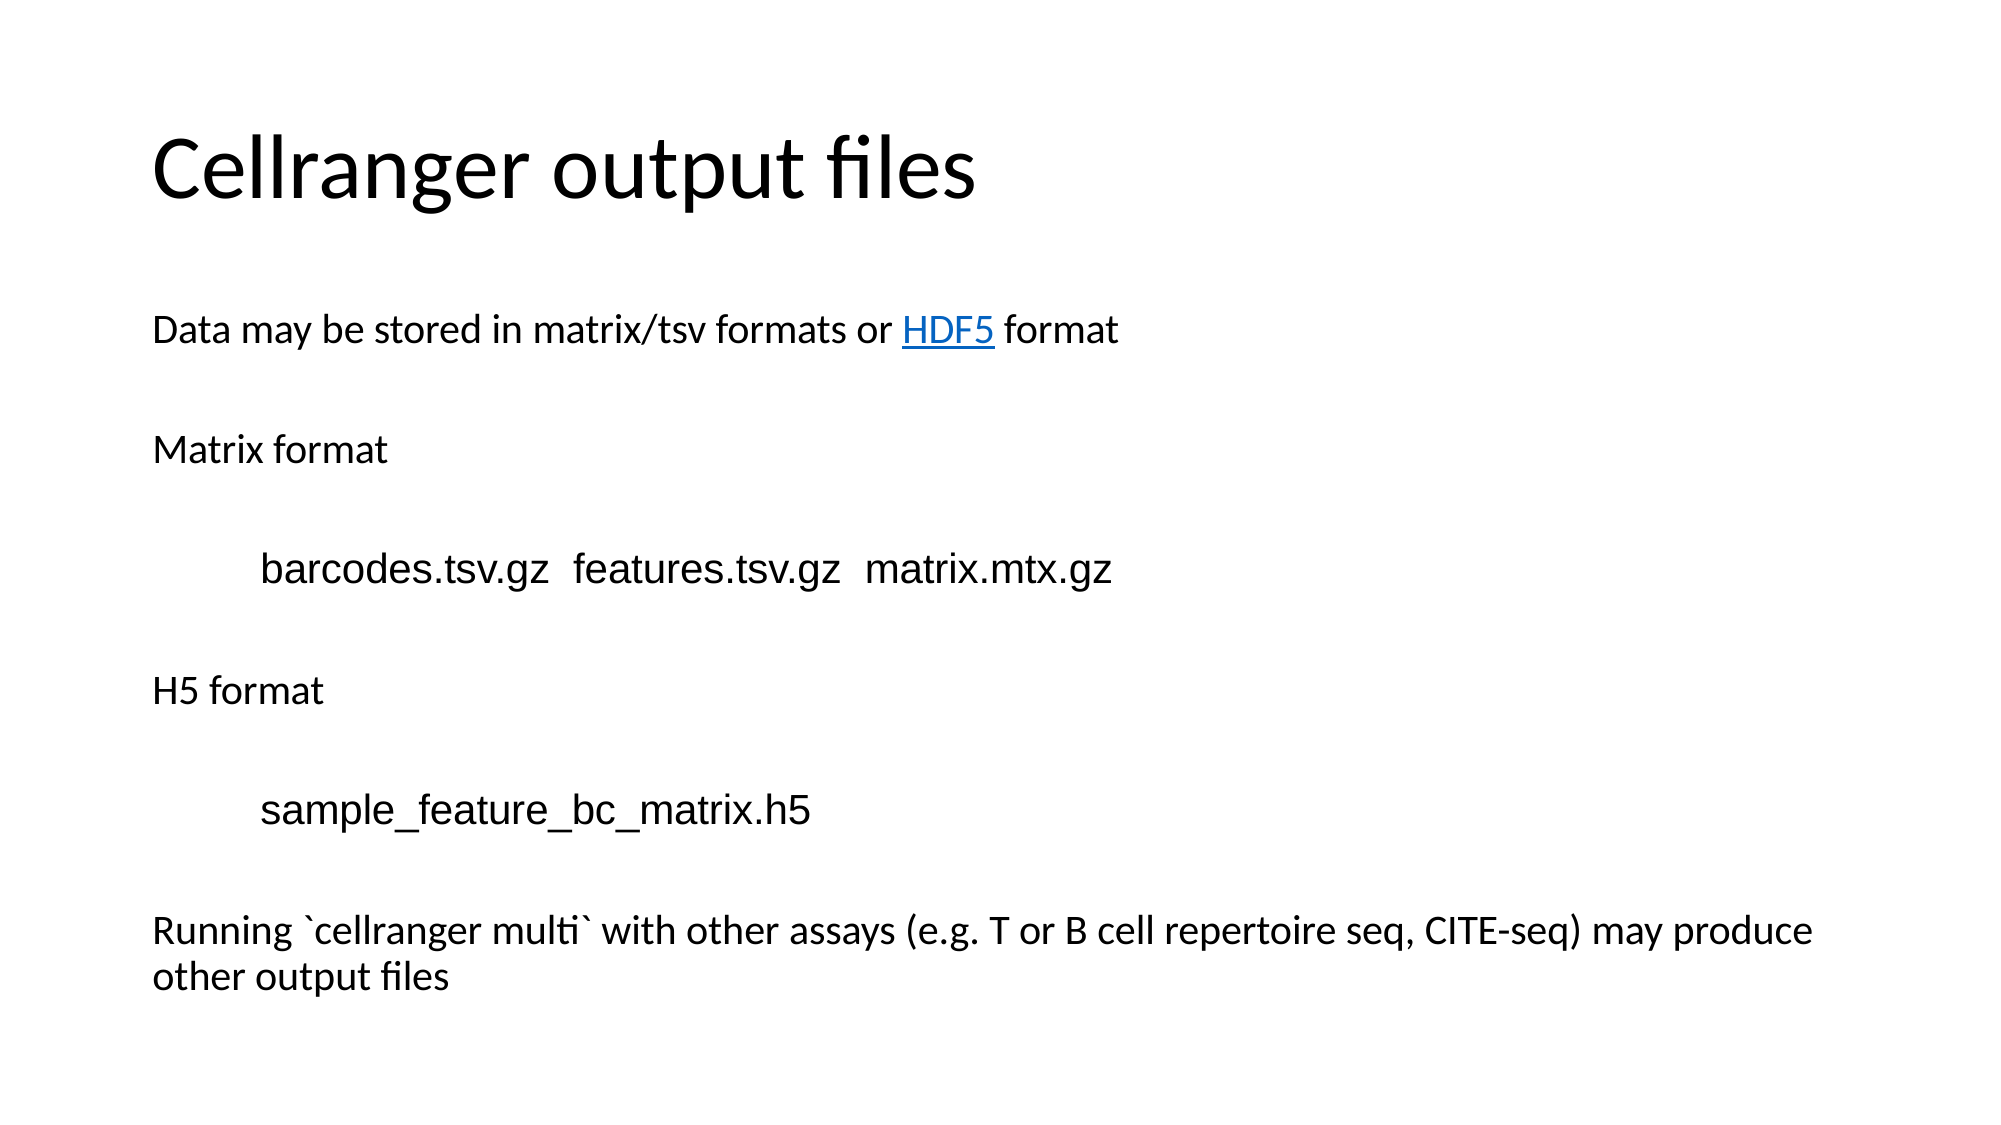

# Cellranger output files
Data may be stored in matrix/tsv formats or HDF5 format

Matrix format

 		barcodes.tsv.gz  features.tsv.gz  matrix.mtx.gz

H5 format

		sample_feature_bc_matrix.h5

Running `cellranger multi` with other assays (e.g. T or B cell repertoire seq, CITE-seq) may produce other output files